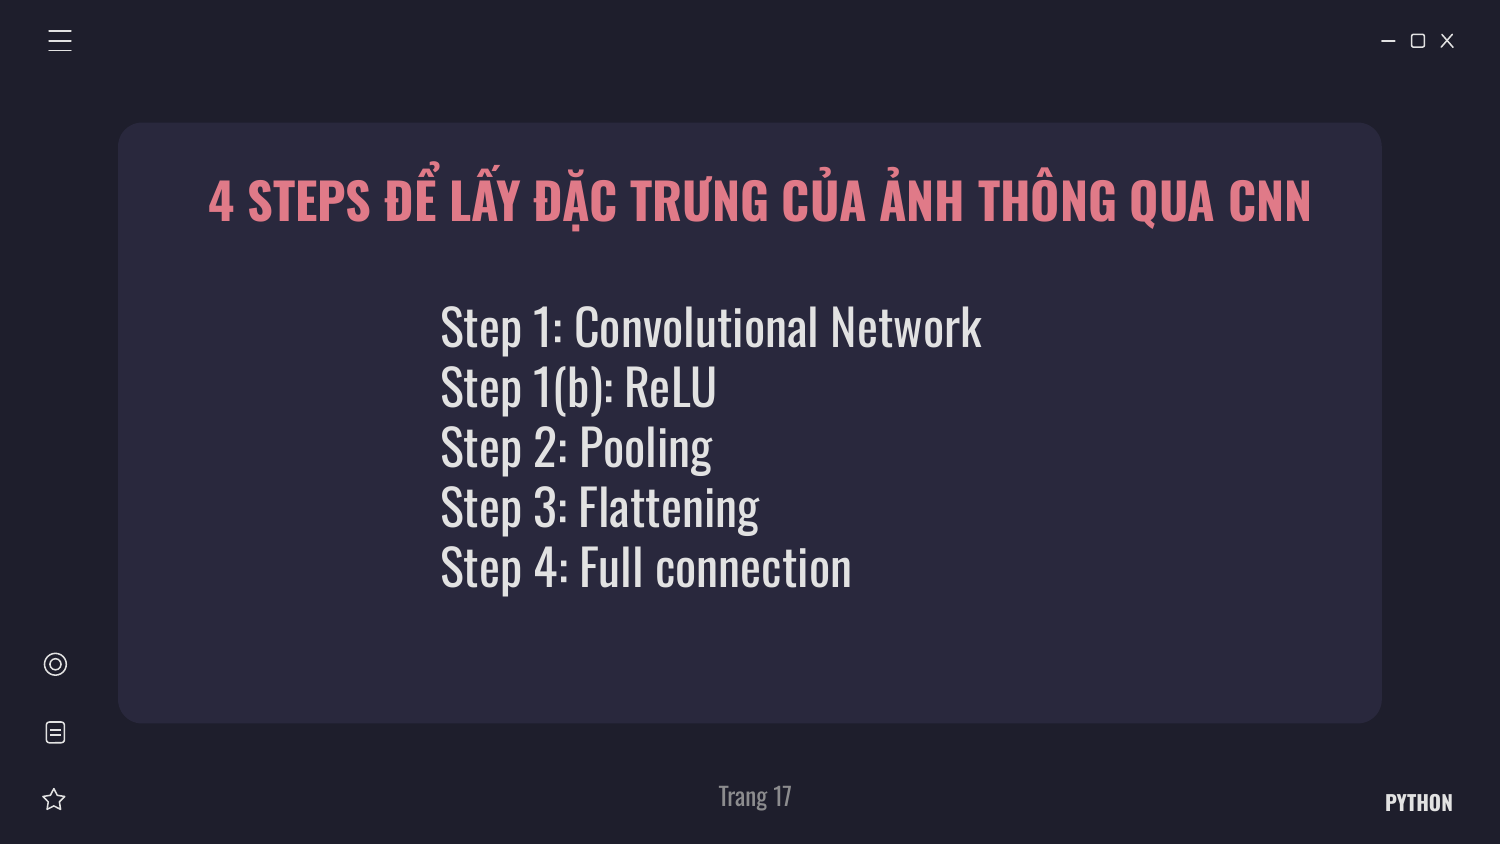

# 4 STEPS ĐỂ LẤY ĐẶC TRƯNG CỦA ẢNH THÔNG QUA CNN
Step 1: Convolutional Network
Step 1(b): ReLU
Step 2: Pooling
Step 3: Flattening
Step 4: Full connection

Trang 17
PYTHON